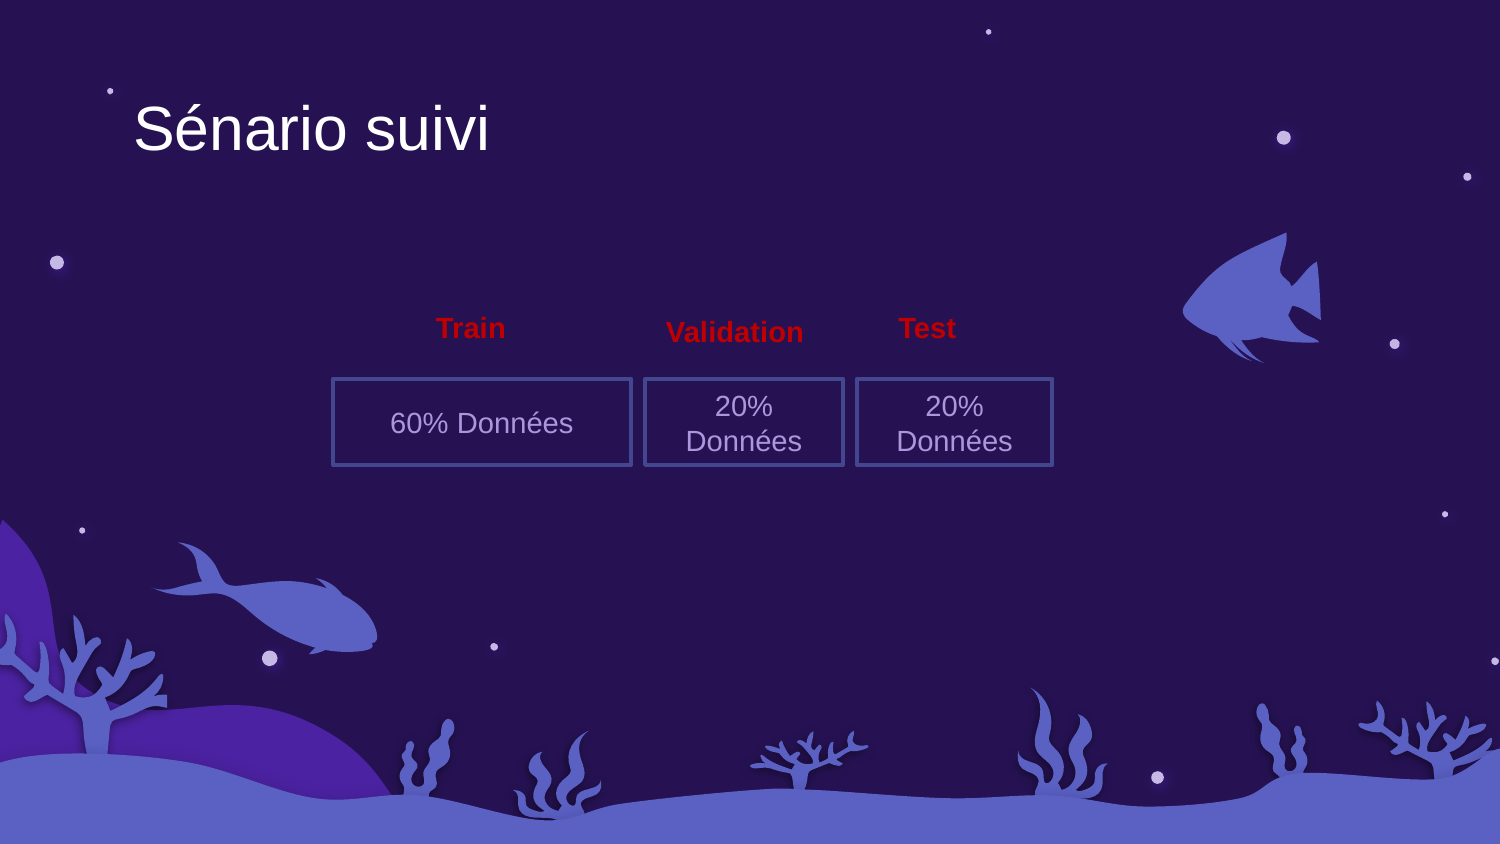

# Sénario suivi

Train
Test
Validation
60% Données
20% Données
20% Données